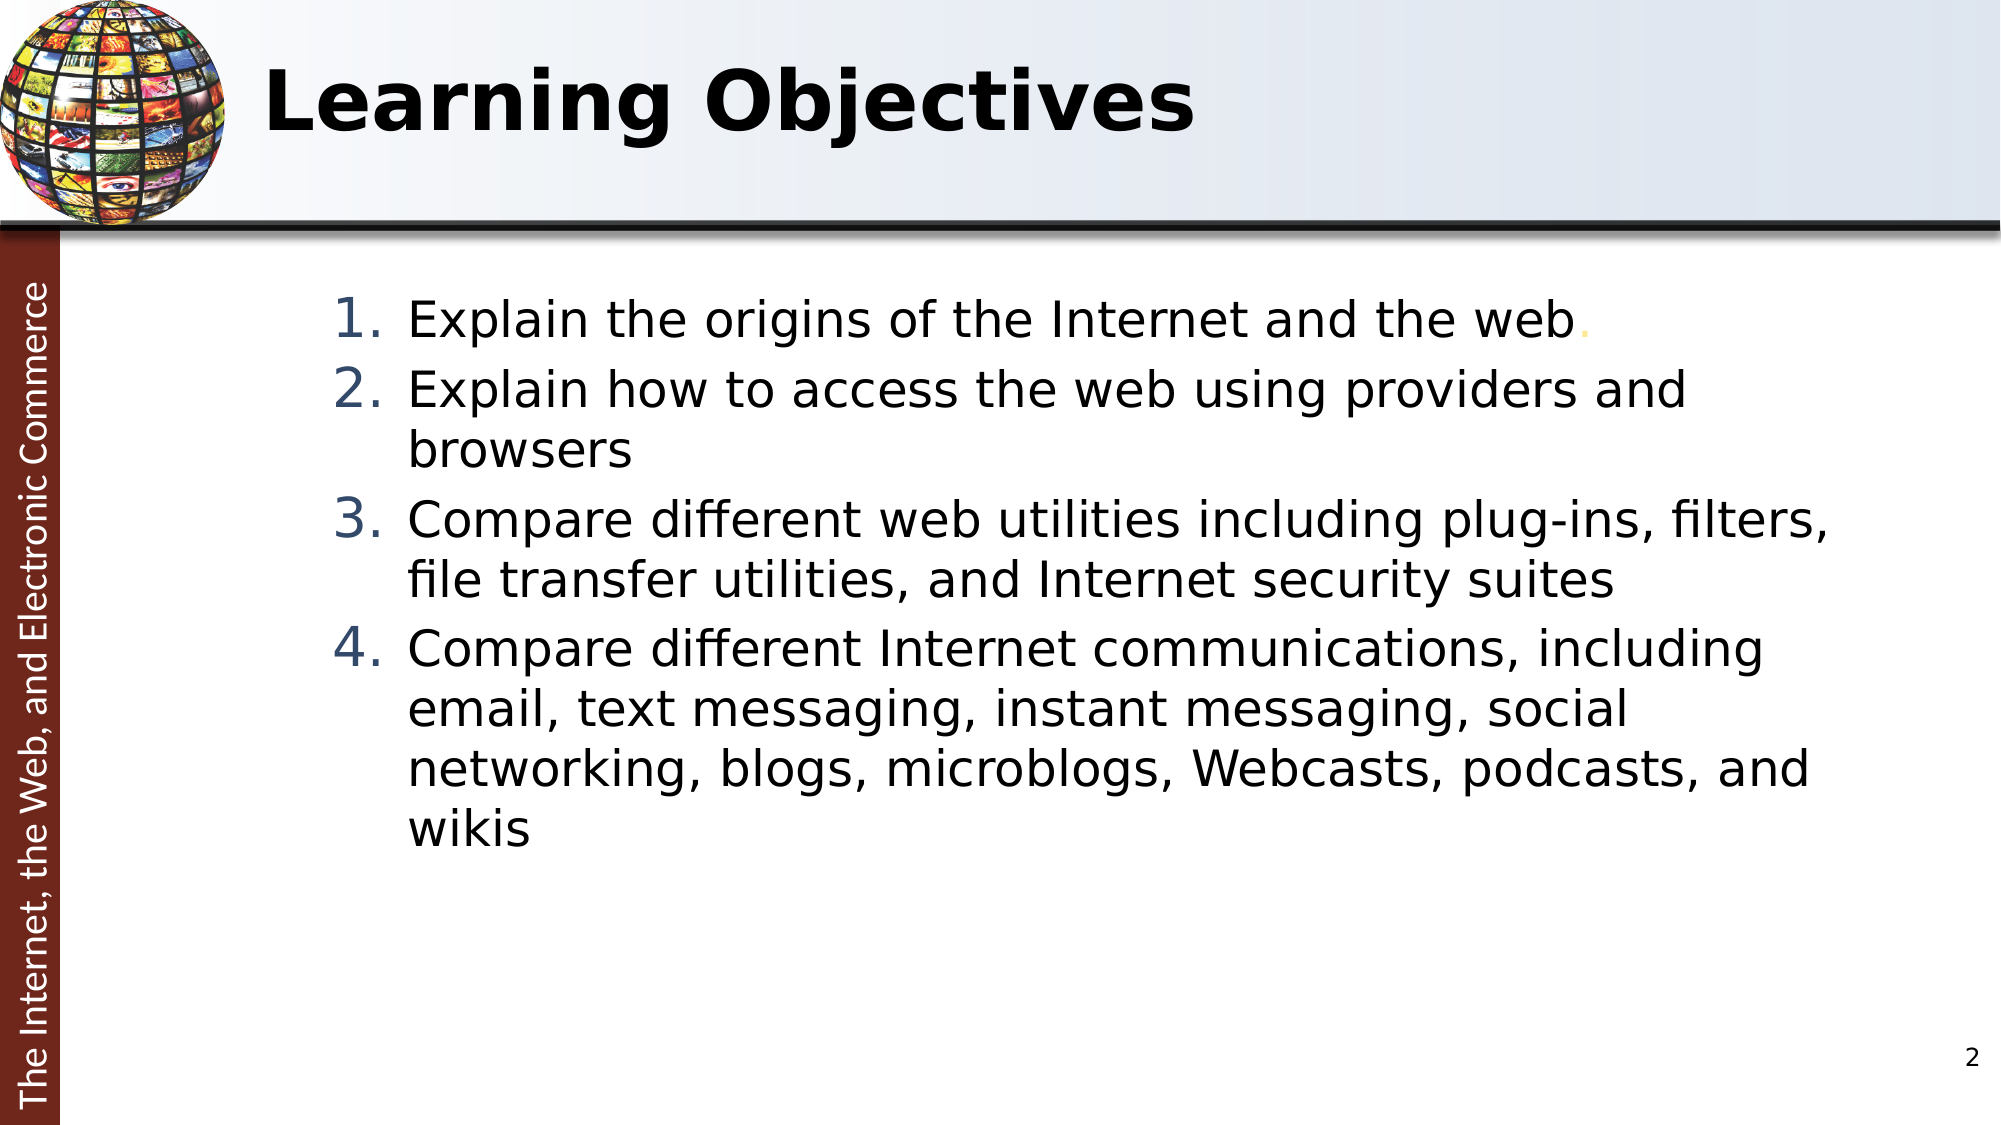

# Learning Objectives
Explain the origins of the Internet and the web.
Explain how to access the web using providers and browsers
Compare different web utilities including plug-ins, filters, file transfer utilities, and Internet security suites
Compare different Internet communications, including email, text messaging, instant messaging, social networking, blogs, microblogs, Webcasts, podcasts, and wikis
2